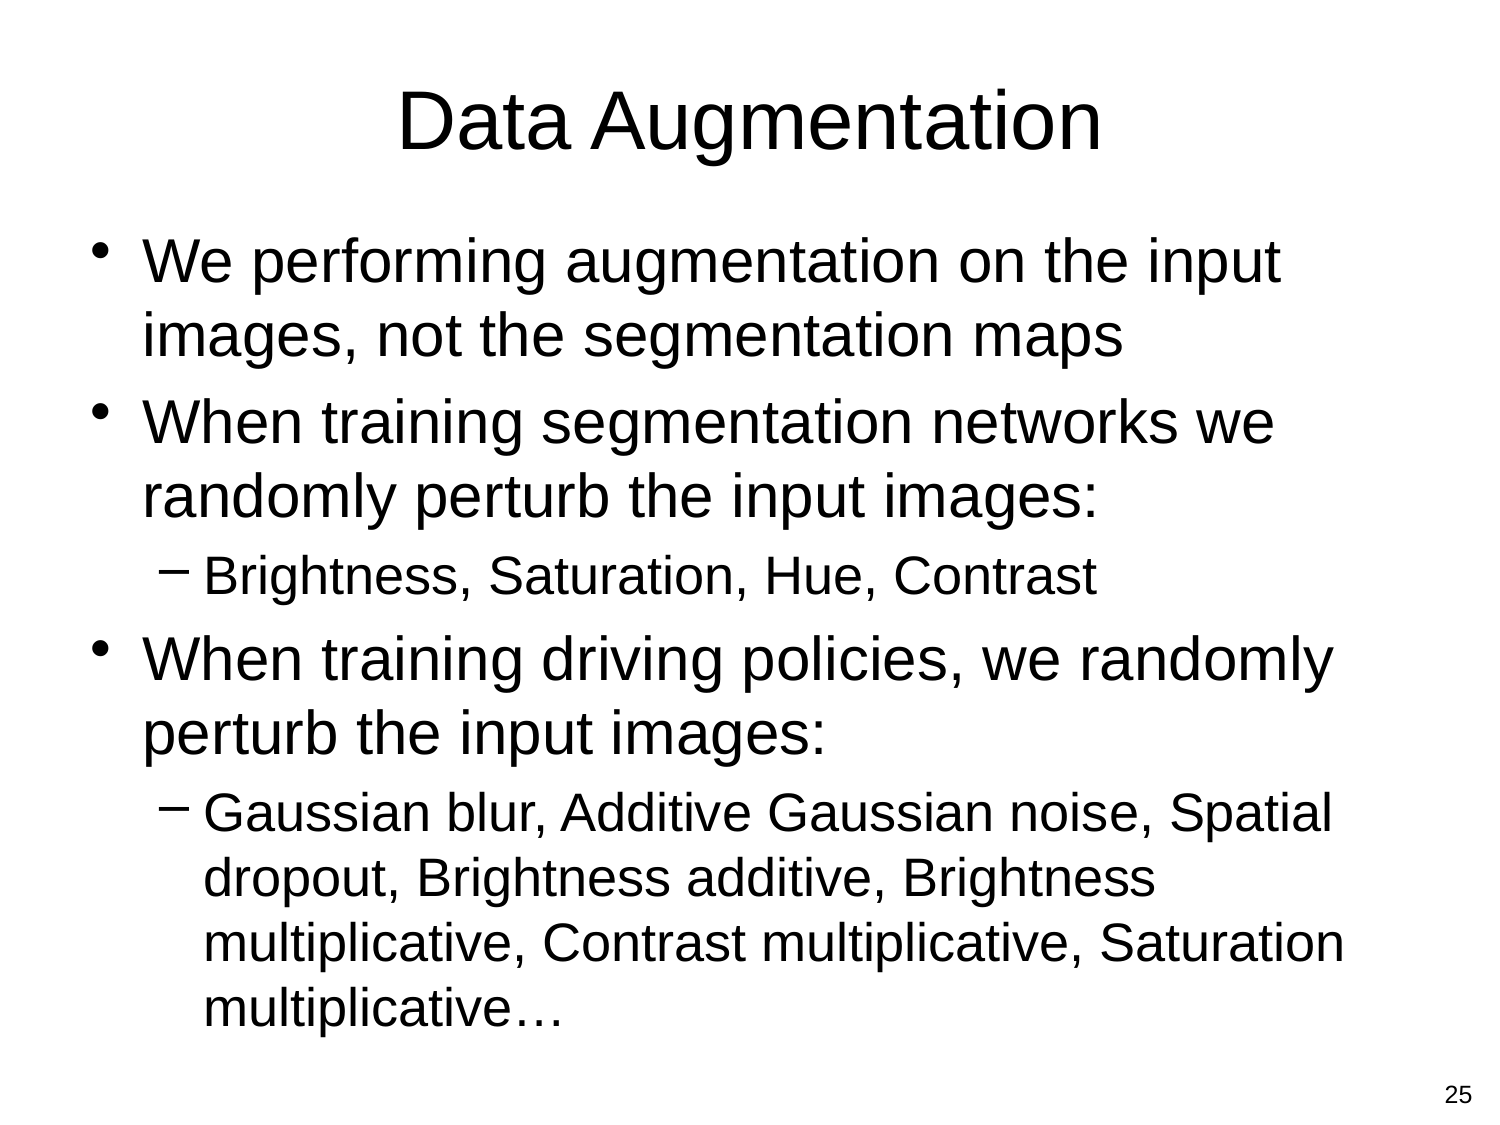

# Data Augmentation
We performing augmentation on the input images, not the segmentation maps
When training segmentation networks we randomly perturb the input images:
Brightness, Saturation, Hue, Contrast
When training driving policies, we randomly perturb the input images:
Gaussian blur, Additive Gaussian noise, Spatial dropout, Brightness additive, Brightness multiplicative, Contrast multiplicative, Saturation multiplicative…
25